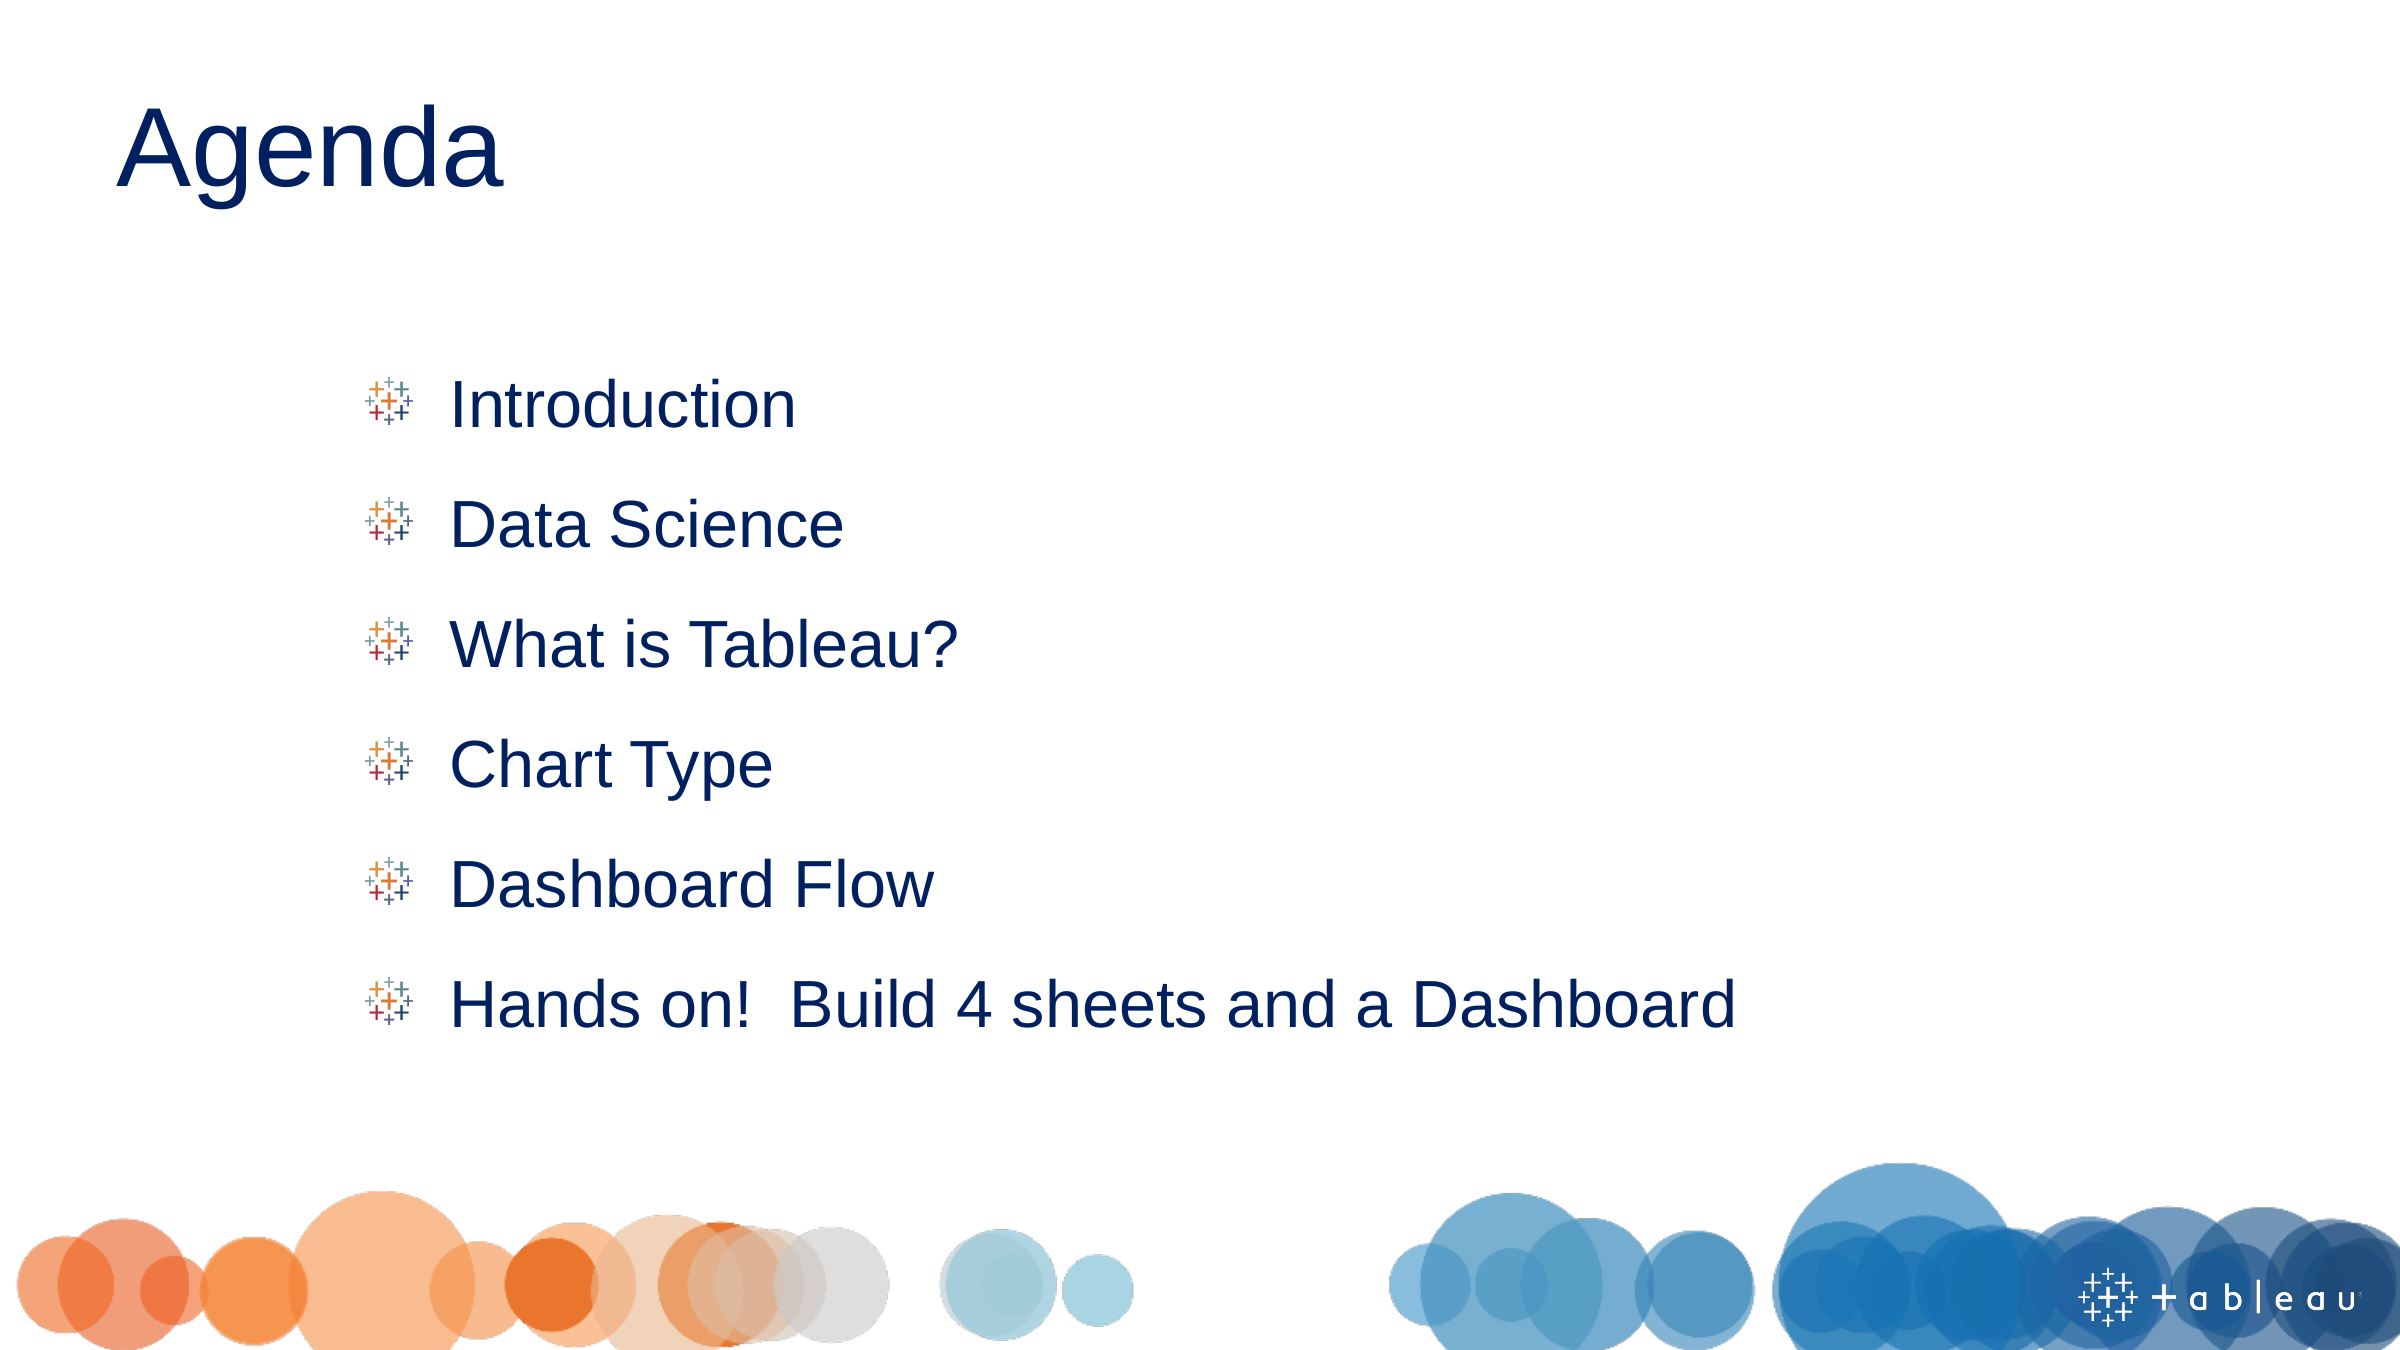

Agenda
Introduction
Data Science
What is Tableau?
Chart Type
Dashboard Flow
Hands on!  Build 4 sheets and a Dashboard